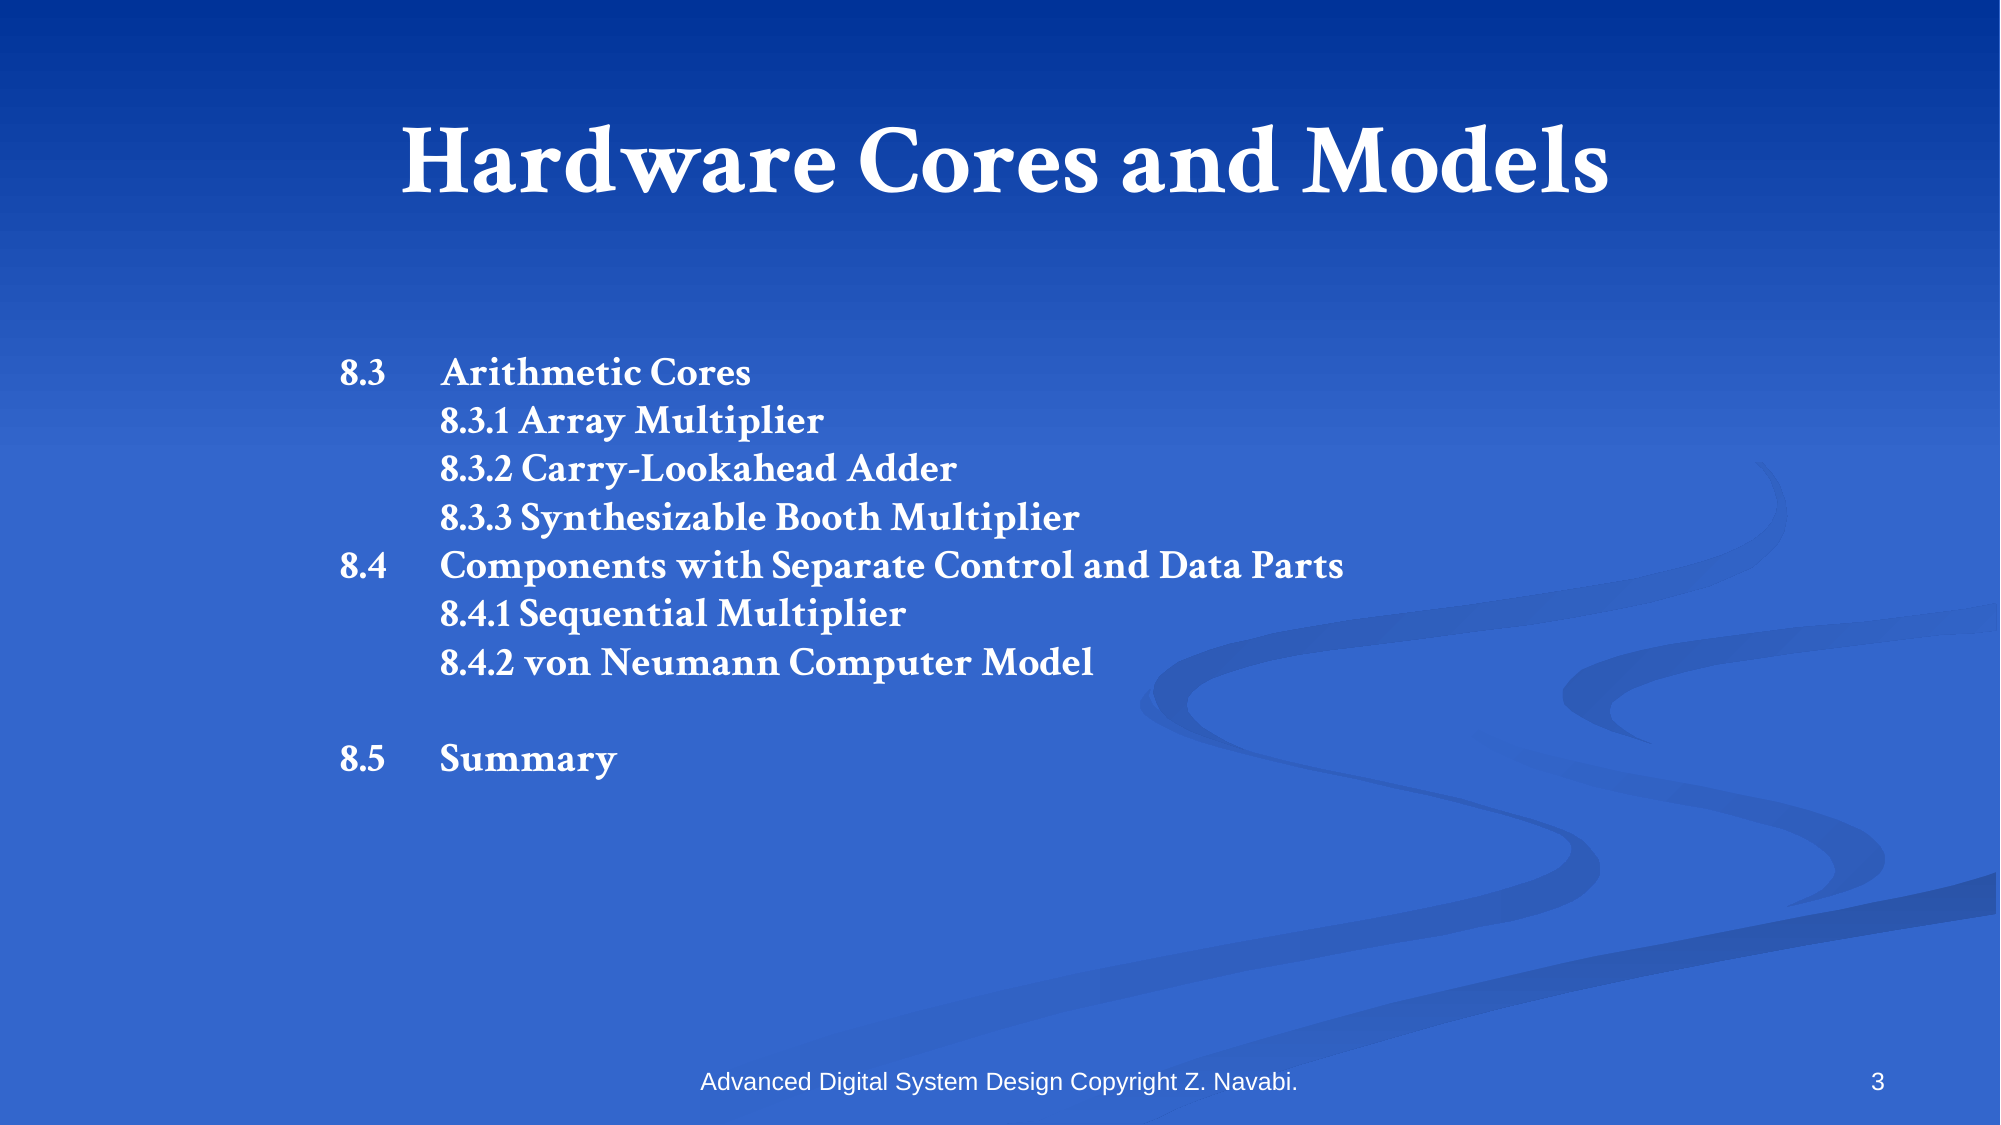

# Hardware Cores and Models

8.3	Arithmetic Cores
	8.3.1 Array Multiplier
	8.3.2 Carry-Lookahead Adder
	8.3.3 Synthesizable Booth Multiplier
8.4	Components with Separate Control and Data Parts
	8.4.1 Sequential Multiplier
	8.4.2 von Neumann Computer Model

8.5	Summary
Advanced Digital System Design Copyright Z. Navabi.
3